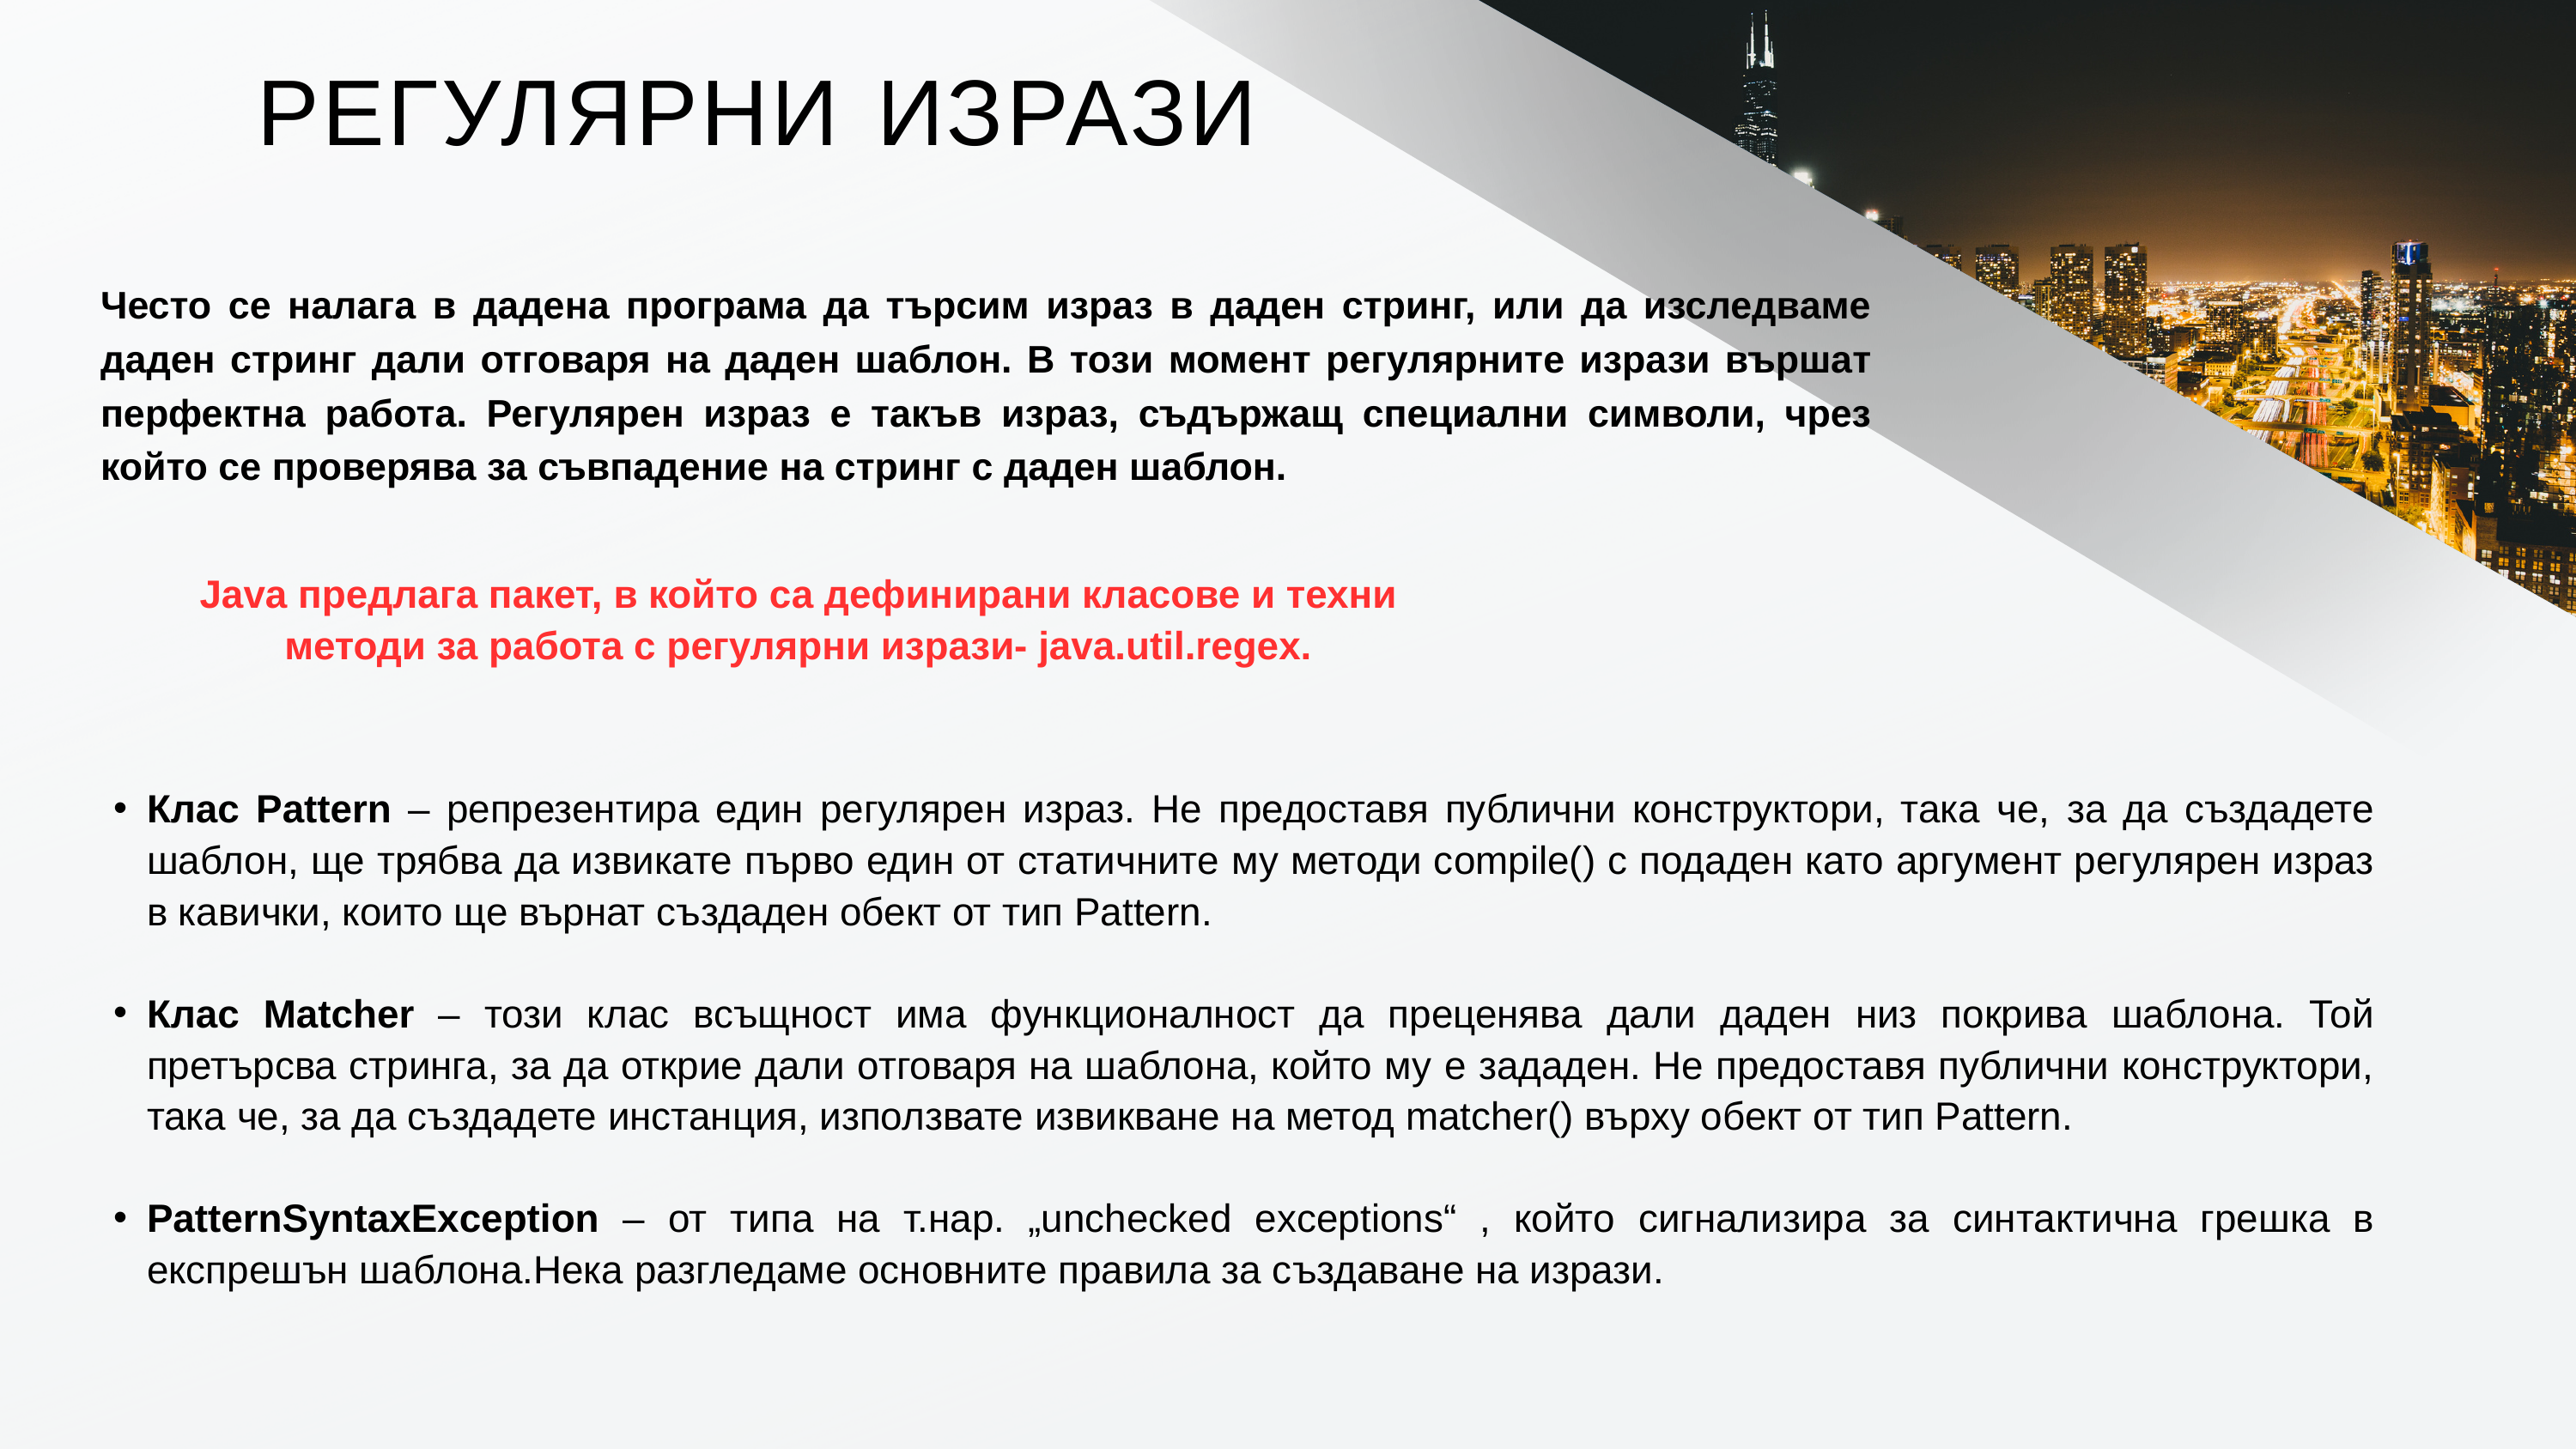

РЕГУЛЯРНИ ИЗРАЗИ

Често се налага в дадена програма да търсим израз в даден стринг, или да изследваме даден стринг дали отговаря на даден шаблон. В този момент регулярните изрази вършат перфектна работа. Регулярен израз е такъв израз, съдържащ специални символи, чрез който се проверява за съвпадение на стринг с даден шаблон.
Java предлага пакет, в който са дефинирани класове и техни методи за работа с регулярни изрази- java.util.regex.
Клас Pattern – репрезентира един регулярен израз. Не предоставя публични конструктори, така че, за да създадете шаблон, ще трябва да извикате първо един от статичните му методи compile() с подаден като аргумент регулярен израз в кавички, които ще върнат създаден обект от тип Pattern.

Клас Matcher – този клас всъщност има функционалност да преценява дали даден низ покрива шаблона. Той претърсва стринга, за да открие дали отговаря на шаблона, който му е зададен. Не предоставя публични конструктори, така че, за да създадете инстанция, използвате извикване на метод matcher() върху обект от тип Pattern.

PatternSyntaxException – от типа на т.нар. „unchecked exceptions“ , който сигнализира за синтактична грешка в експрешън шаблона.Нека разгледаме основните правила за създаване на изрази.